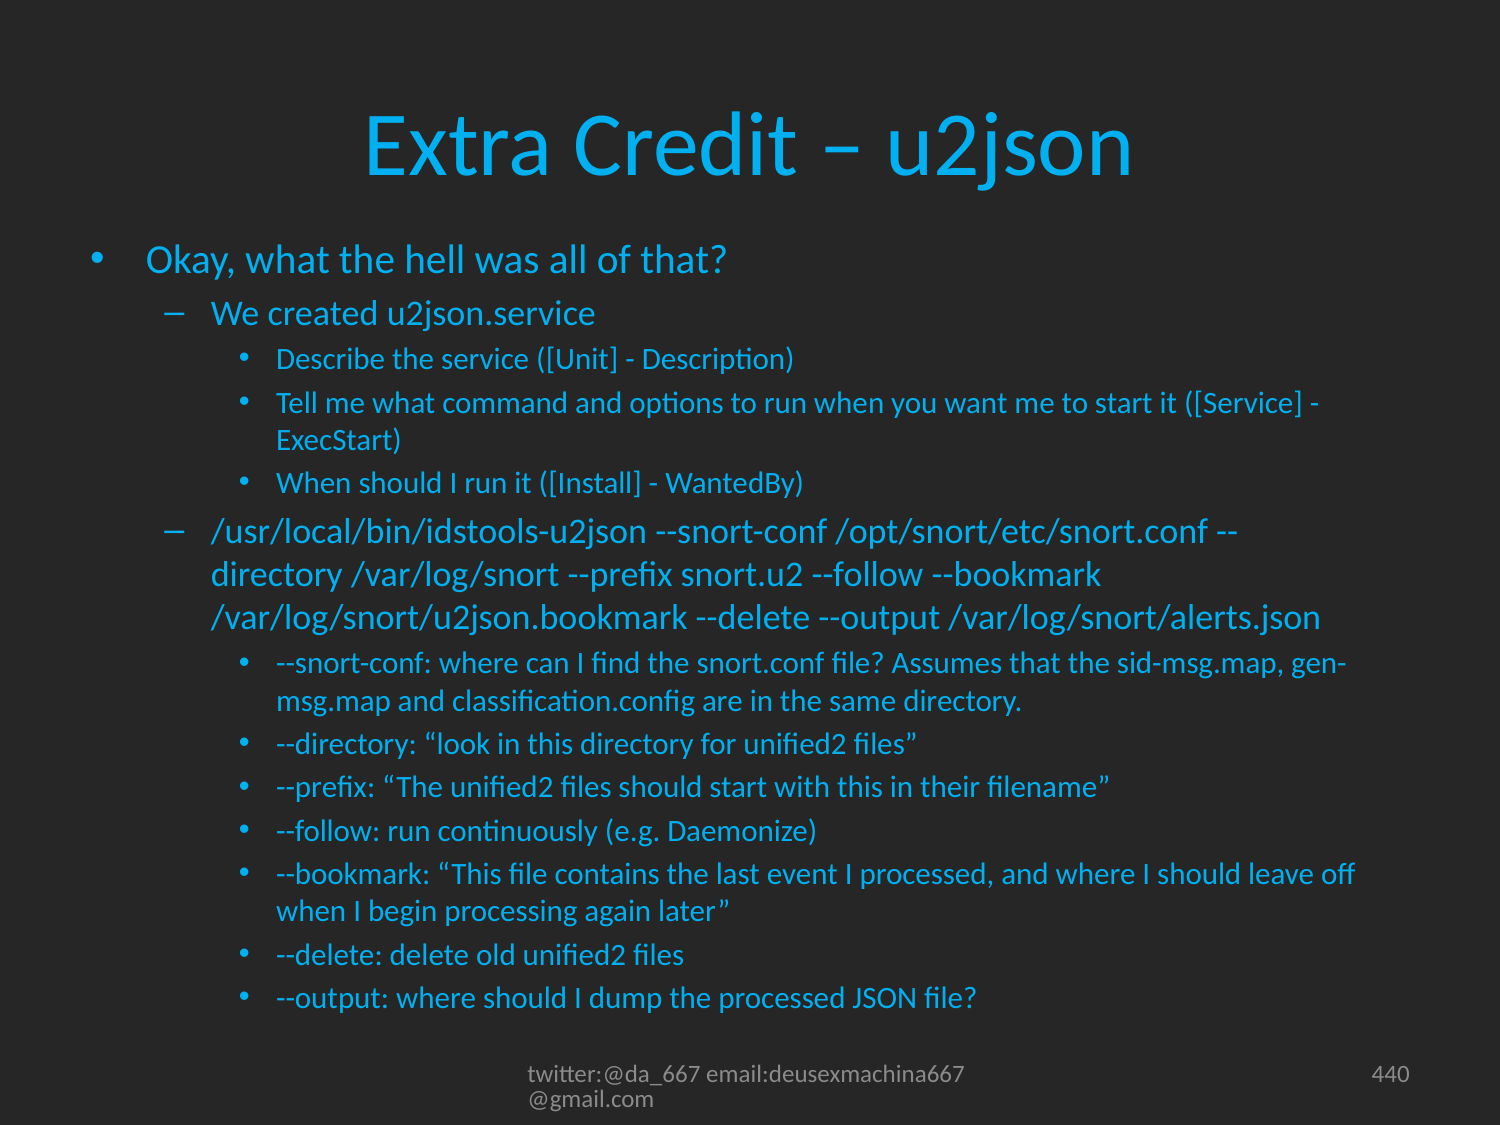

# Extra Credit – u2json
Okay, what the hell was all of that?
We created u2json.service
Describe the service ([Unit] - Description)
Tell me what command and options to run when you want me to start it ([Service] - ExecStart)
When should I run it ([Install] - WantedBy)
/usr/local/bin/idstools-u2json --snort-conf /opt/snort/etc/snort.conf --directory /var/log/snort --prefix snort.u2 --follow --bookmark /var/log/snort/u2json.bookmark --delete --output /var/log/snort/alerts.json
--snort-conf: where can I find the snort.conf file? Assumes that the sid-msg.map, gen-msg.map and classification.config are in the same directory.
--directory: “look in this directory for unified2 files”
--prefix: “The unified2 files should start with this in their filename”
--follow: run continuously (e.g. Daemonize)
--bookmark: “This file contains the last event I processed, and where I should leave off when I begin processing again later”
--delete: delete old unified2 files
--output: where should I dump the processed JSON file?
twitter:@da_667 email:deusexmachina667@gmail.com
440